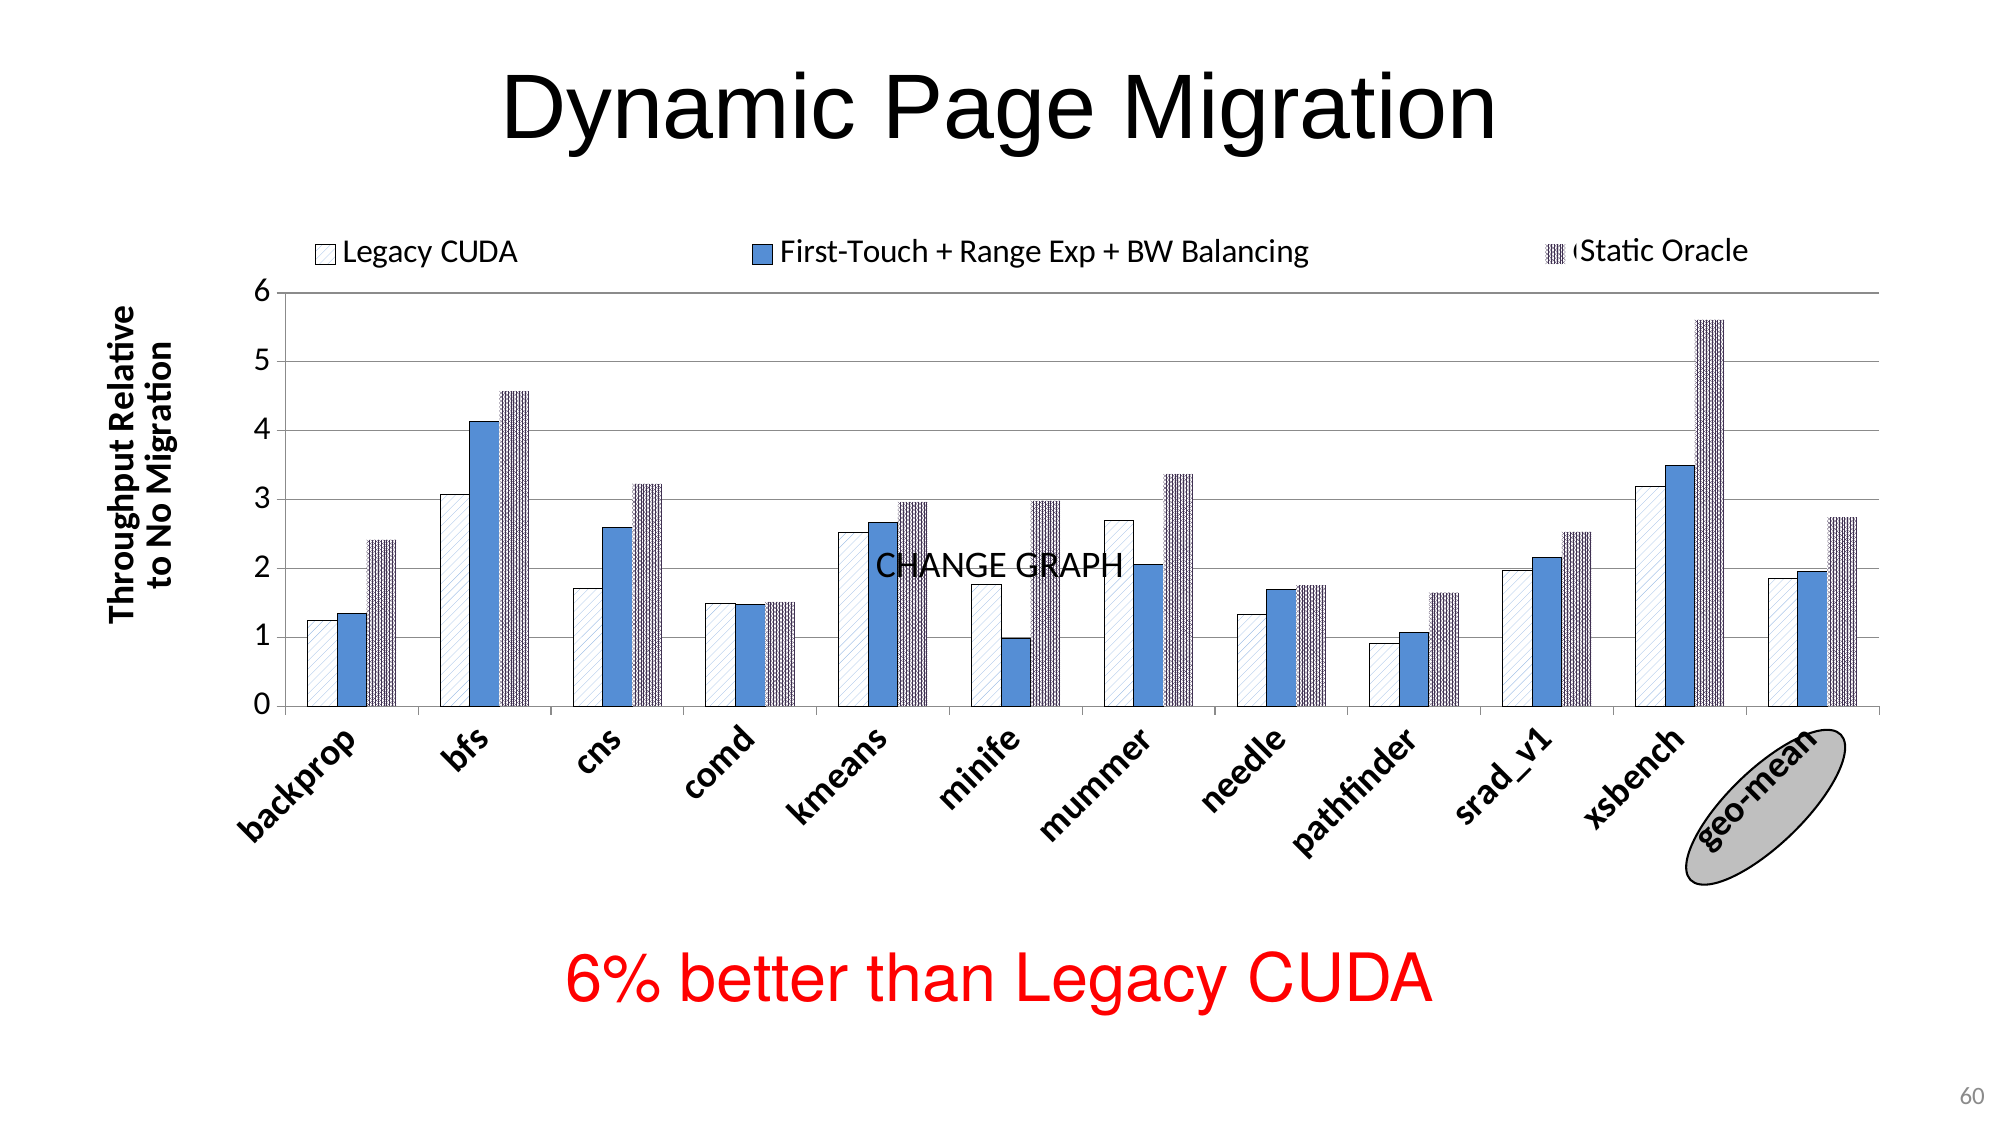

# Dynamic Page Migration

### Chart

| Category | Legacy CUDA | First-Touch + Range Exp + BW Balancing | ORACLE |
|---|---|---|---|
| backprop | 1.24562060861677 | 1.338394715627428 | 2.417524645389471 |
| bfs | 3.080479087629106 | 4.14 | 4.57697623838852 |
| cns | 1.713861158279006 | 2.58800113504337 | 3.23 |
| comd | 1.495352705214754 | 1.470948420915993 | 1.512394824381176 |
| kmeans | 2.524988297402023 | 2.67 | 2.96688944945778 |
| minife | 1.761900500857437 | 0.975760615817391 | 2.985635589500483 |
| mummer | 2.70277342034856 | 2.053486045742346 | 3.371848406804498 |
| needle | 1.336232969669168 | 1.7 | 1.756684761600645 |
| pathfinder | 0.914156418847545 | 1.072894754466323 | 1.649958088056476 |
| srad_v1 | 1.976463213575327 | 2.157397990325436 | 2.532641547350414 |
| xsbench | 3.196559938148054 | 3.5 | 5.612617598229105 |
| geo-mean | 1.858289848555438 | 1.950455749958346 | 2.74440453096638 |
Static Oracle

CHANGE GRAPH

6% better than Legacy CUDA
60